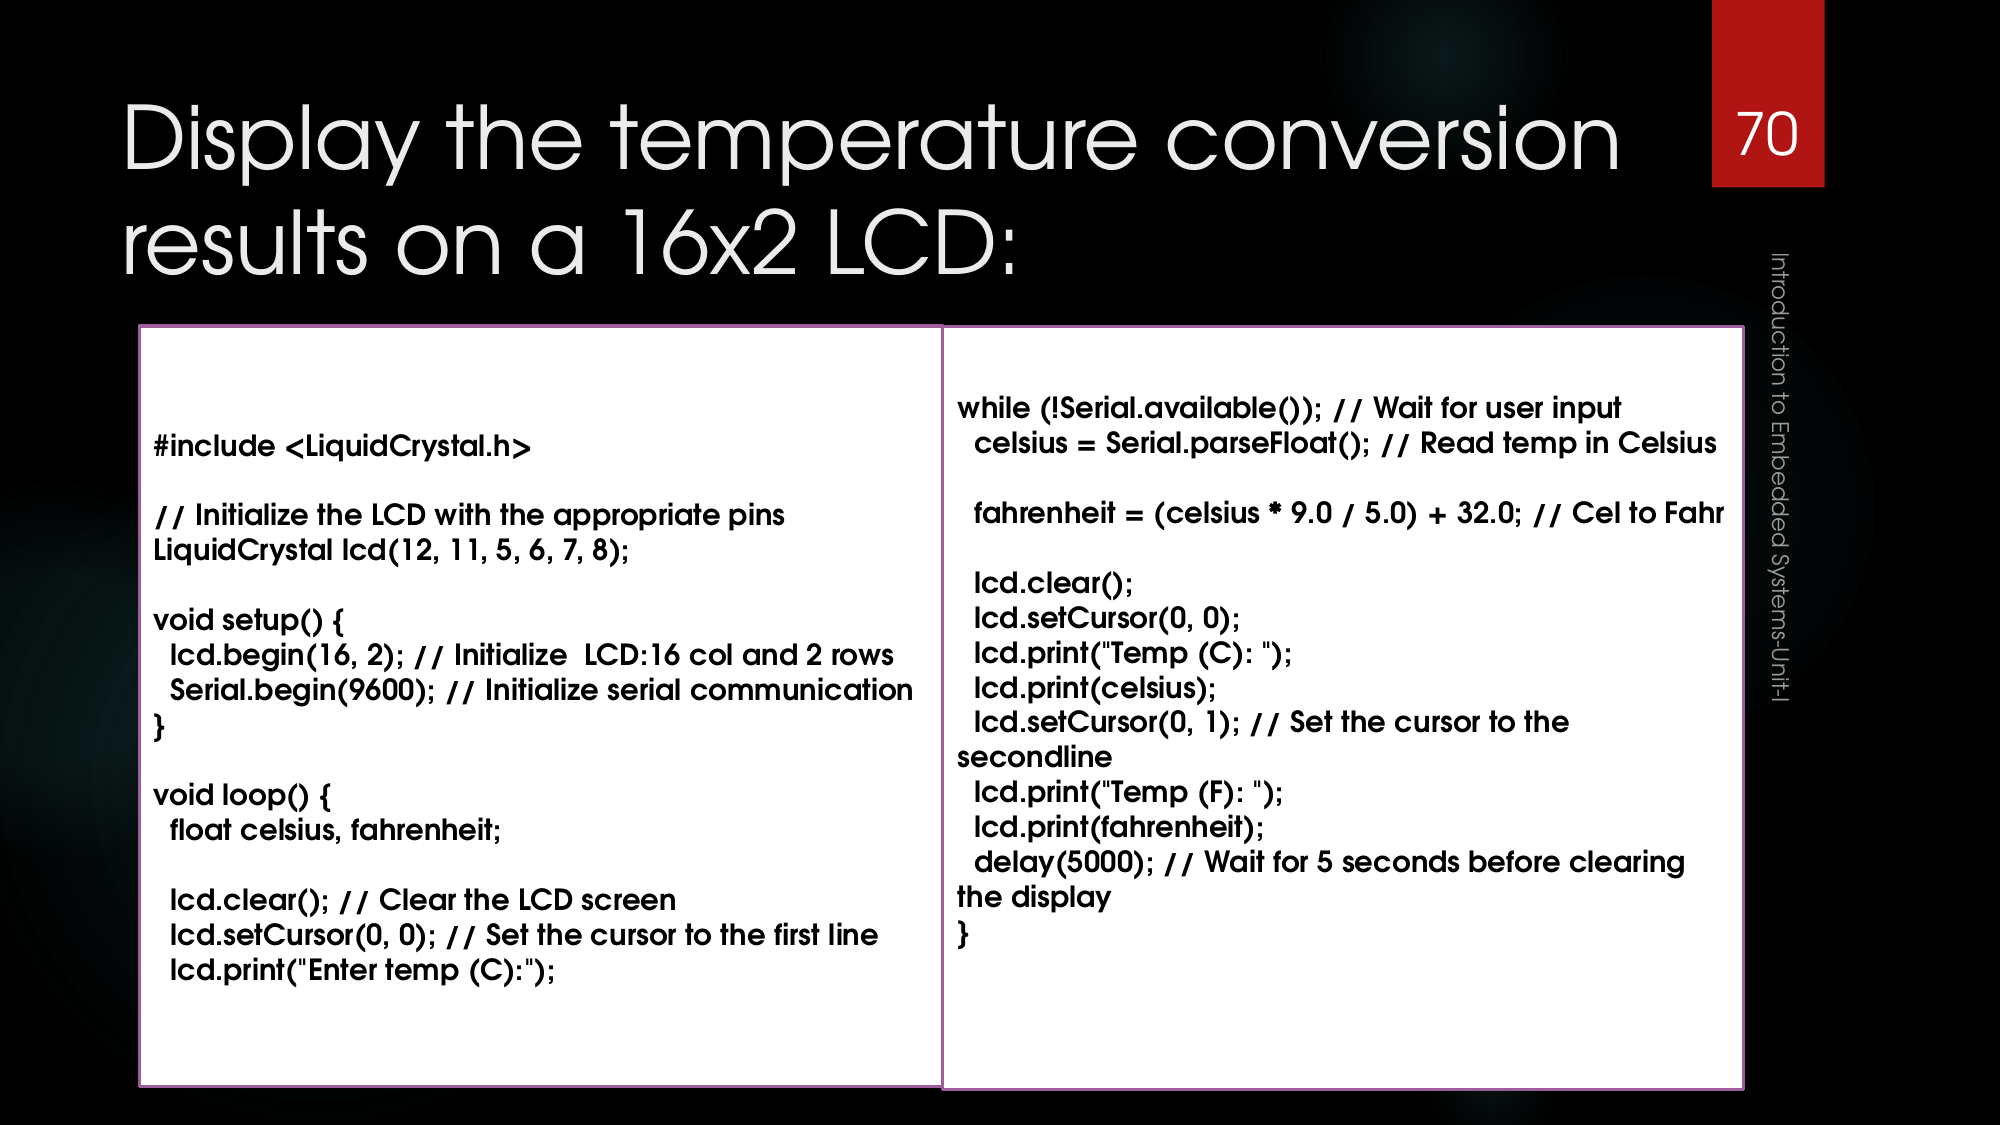

70
# Display the temperature conversion results on a 16x2 LCD:
#include <LiquidCrystal.h>

// Initialize the LCD with the appropriate pins
LiquidCrystal lcd(12, 11, 5, 6, 7, 8);

void setup() {
  lcd.begin(16, 2); // Initialize  LCD:16 col and 2 rows
  Serial.begin(9600); // Initialize serial communication
}

void loop() {
  float celsius, fahrenheit;

  lcd.clear(); // Clear the LCD screen
  lcd.setCursor(0, 0); // Set the cursor to the first line
  lcd.print("Enter temp (C):");

while (!Serial.available()); // Wait for user input
  celsius = Serial.parseFloat(); // Read temp in Celsius

  fahrenheit = (celsius * 9.0 / 5.0) + 32.0; // Cel to Fahr

  lcd.clear();
  lcd.setCursor(0, 0);
  lcd.print("Temp (C): ");
  lcd.print(celsius);
  lcd.setCursor(0, 1); // Set the cursor to the secondline
  lcd.print("Temp (F): ");
  lcd.print(fahrenheit);
  delay(5000); // Wait for 5 seconds before clearing the display
}

Introduction to Embedded Systems-Unit-I